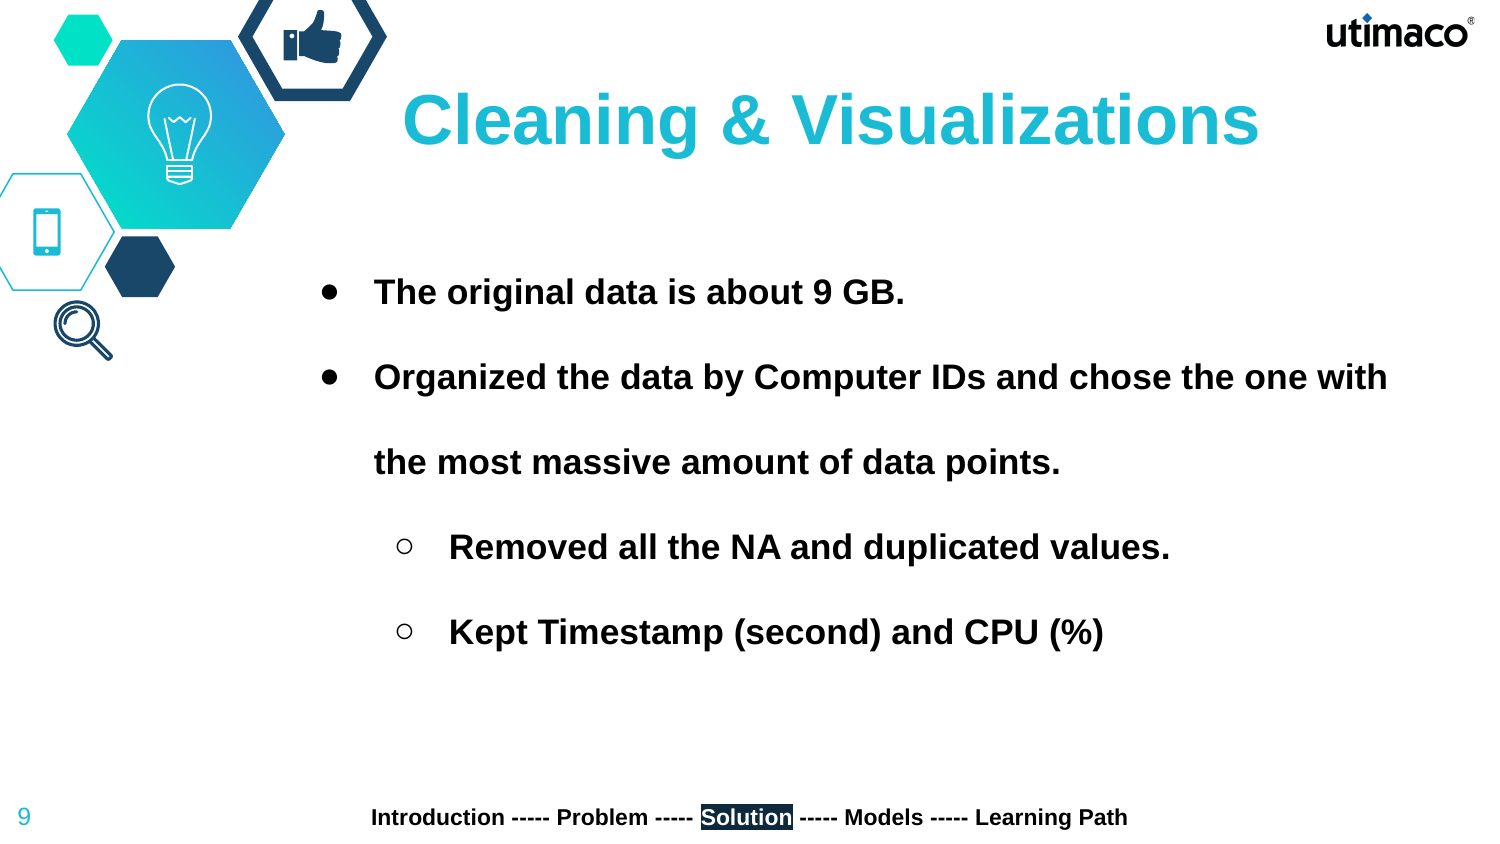

# Cleaning & Visualizations
The original data is about 9 GB.
Organized the data by Computer IDs and chose the one with the most massive amount of data points.
Removed all the NA and duplicated values.
Kept Timestamp (second) and CPU (%)
9
Introduction ----- Problem ----- Solution ----- Models ----- Learning Path